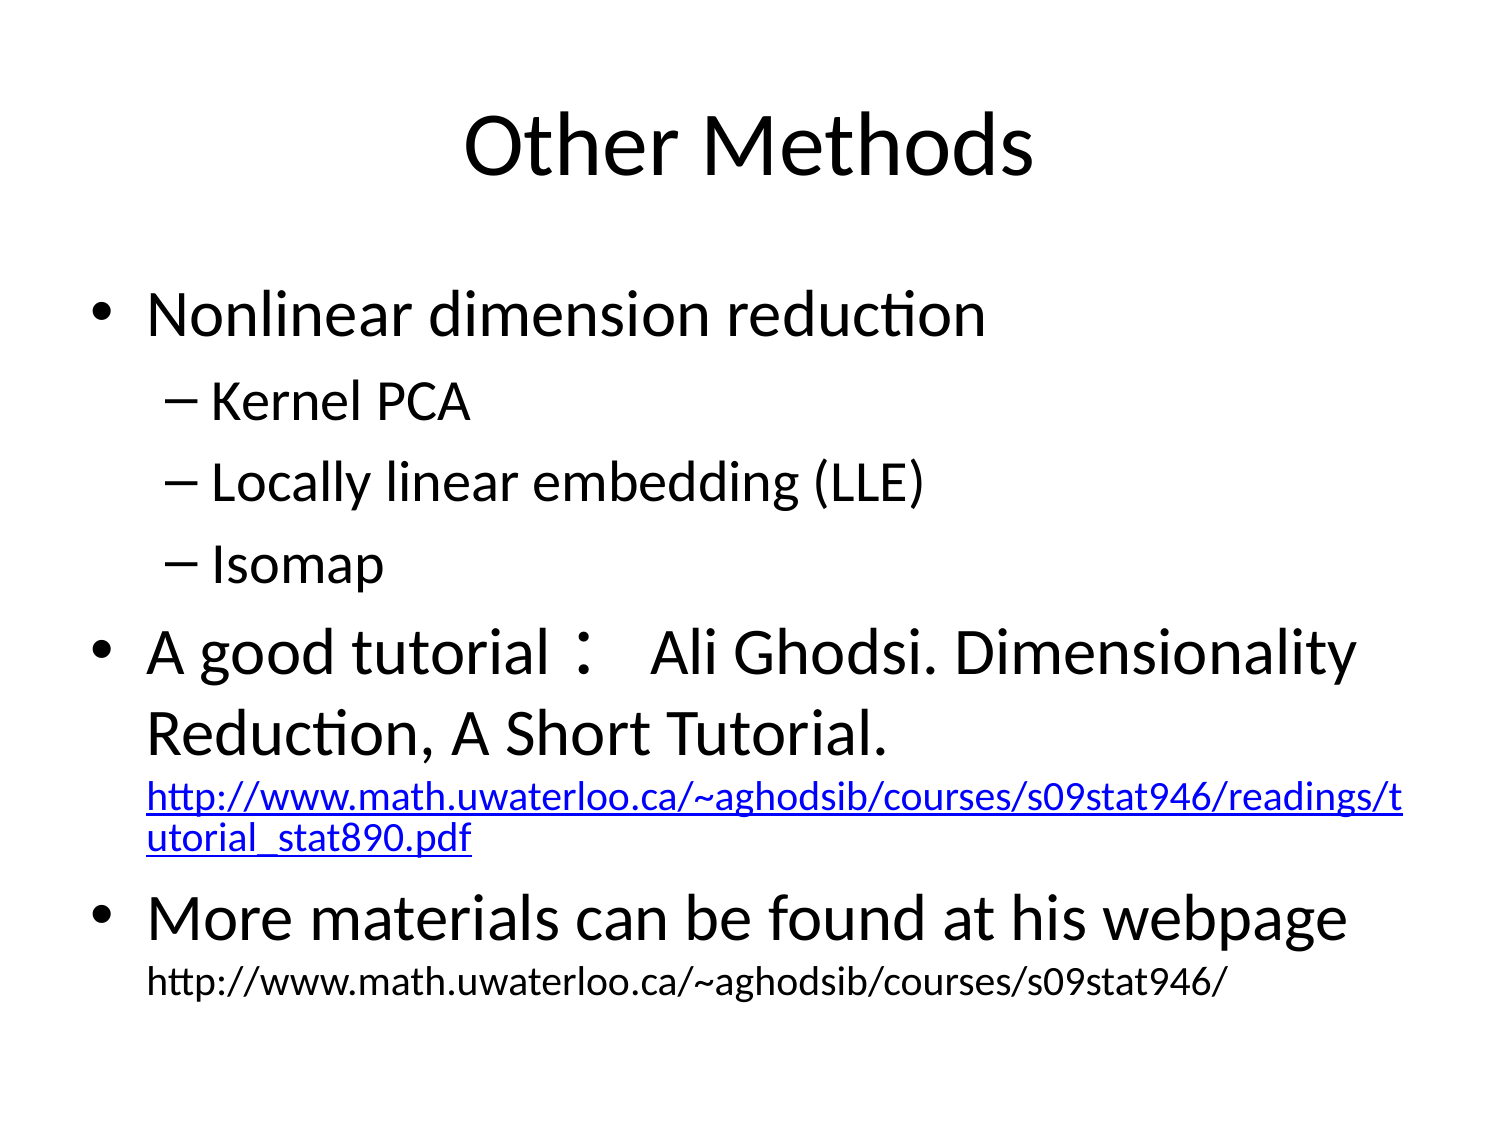

# Other Methods
Nonlinear dimension reduction
Kernel PCA
Locally linear embedding (LLE)
Isomap
A good tutorial：Ali Ghodsi. Dimensionality Reduction, A Short Tutorial. http://www.math.uwaterloo.ca/~aghodsib/courses/s09stat946/readings/tutorial_stat890.pdf
More materials can be found at his webpage http://www.math.uwaterloo.ca/~aghodsib/courses/s09stat946/